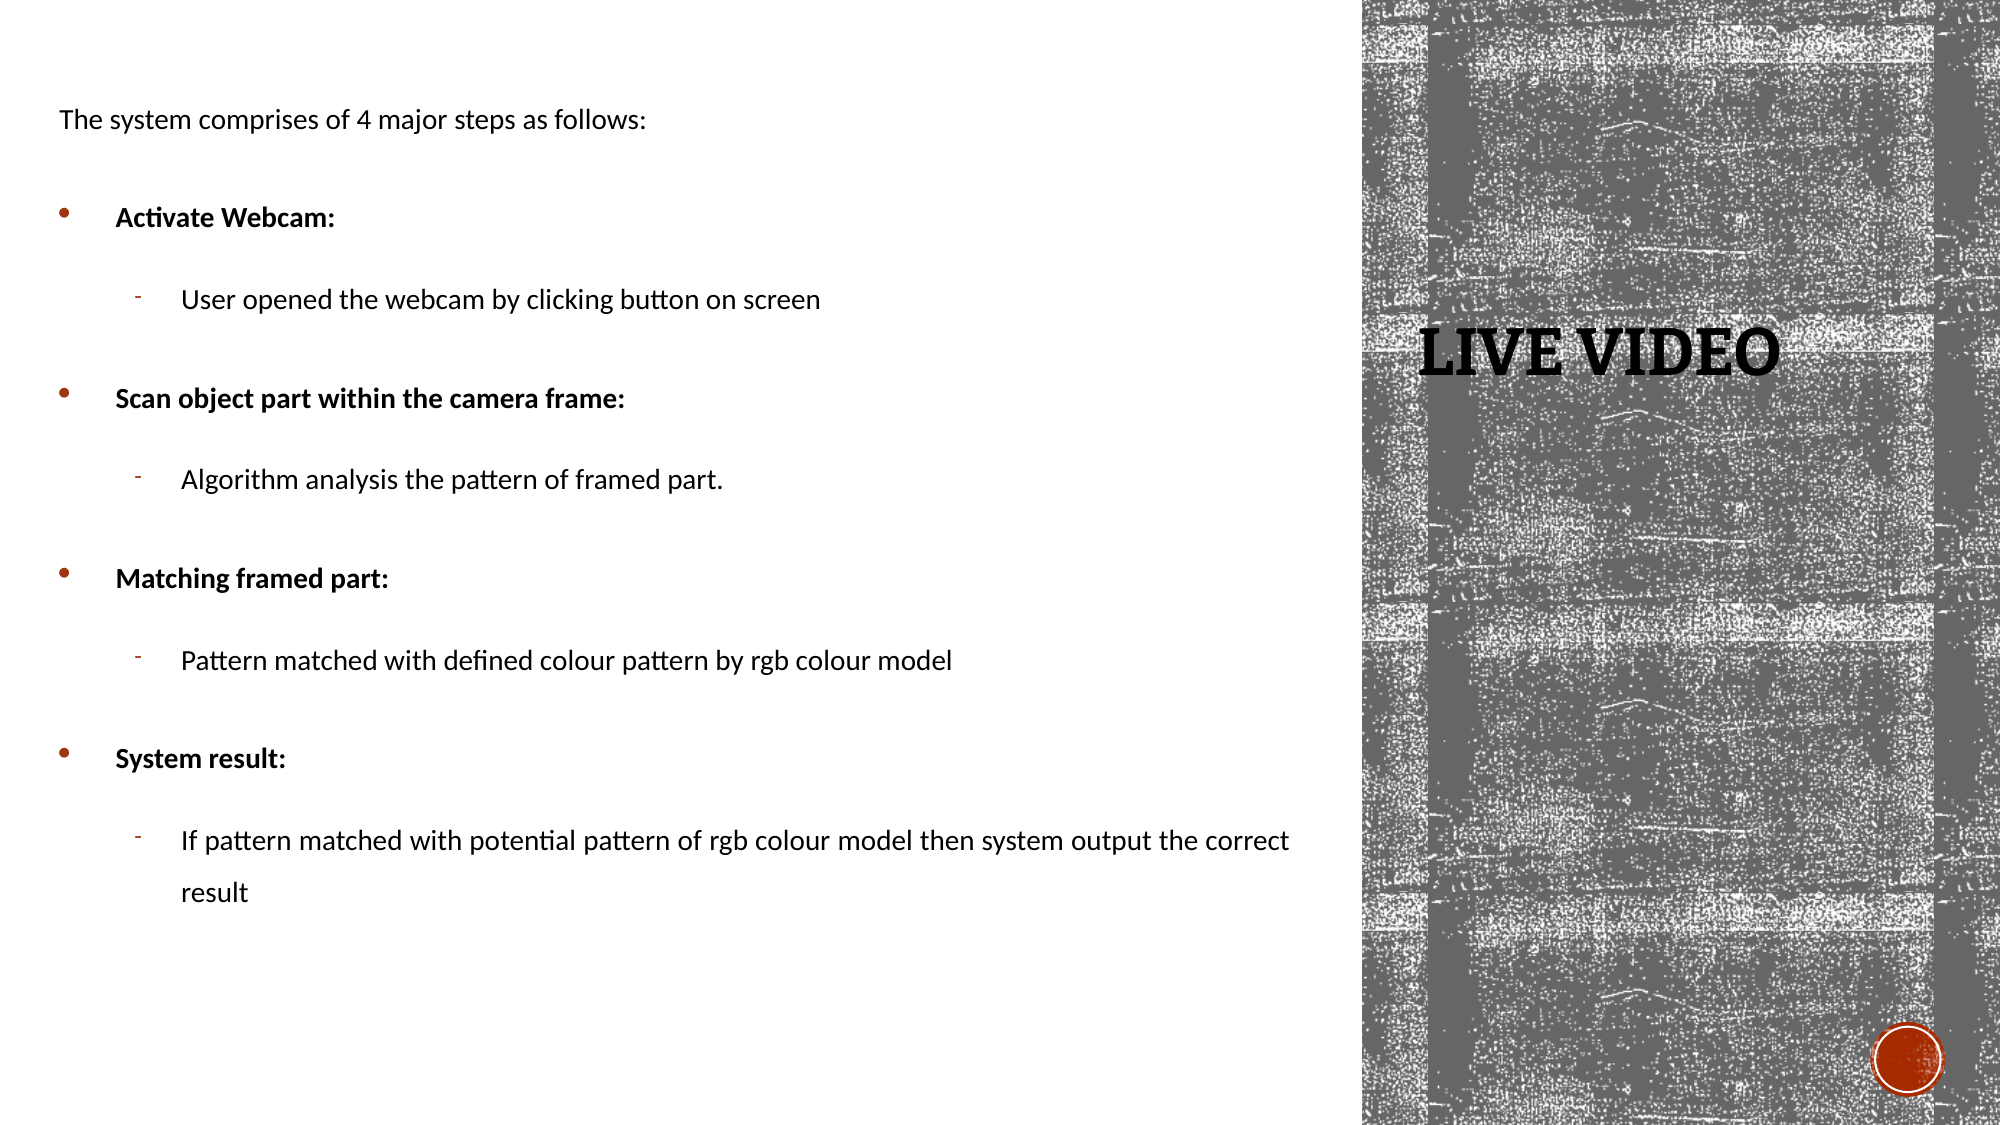

The system comprises of 4 major steps as follows:
Activate Webcam:
User opened the webcam by clicking button on screen
Scan object part within the camera frame:
Algorithm analysis the pattern of framed part.
Matching framed part:
Pattern matched with defined colour pattern by rgb colour model
System result:
If pattern matched with potential pattern of rgb colour model then system output the correct result

# Live Video